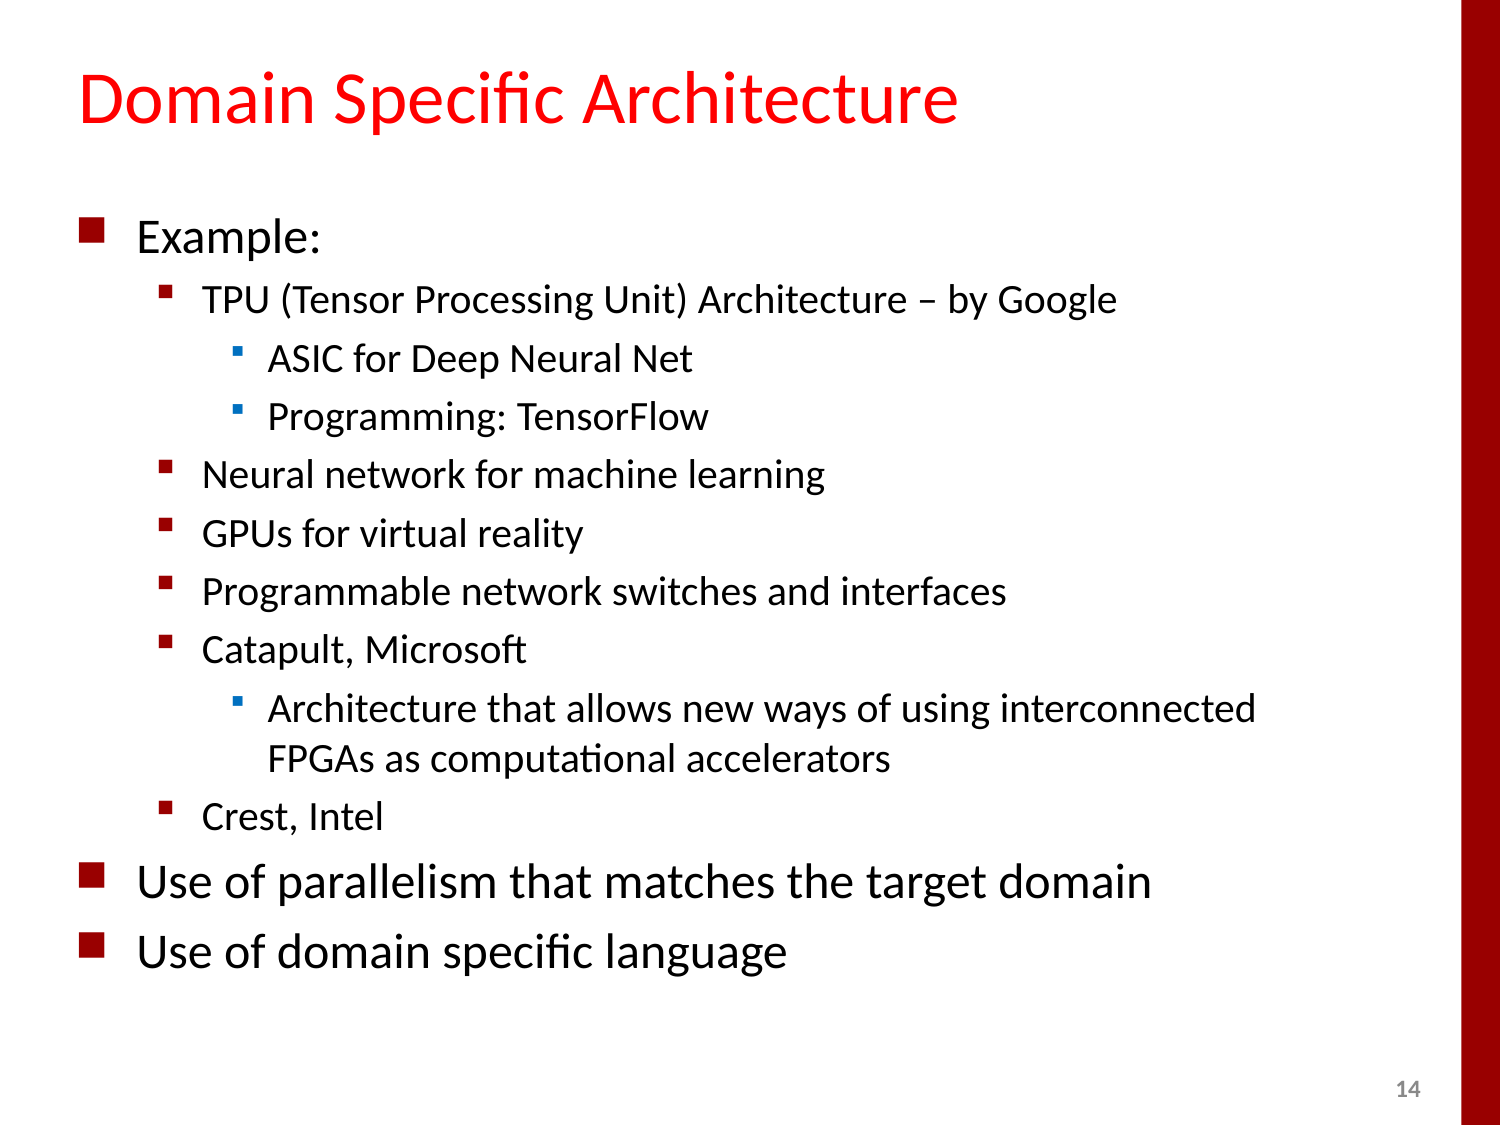

# Domain Specific Architecture
Example:
TPU (Tensor Processing Unit) Architecture – by Google
ASIC for Deep Neural Net
Programming: TensorFlow
Neural network for machine learning
GPUs for virtual reality
Programmable network switches and interfaces
Catapult, Microsoft
Architecture that allows new ways of using interconnected FPGAs as computational accelerators
Crest, Intel
Use of parallelism that matches the target domain
Use of domain specific language